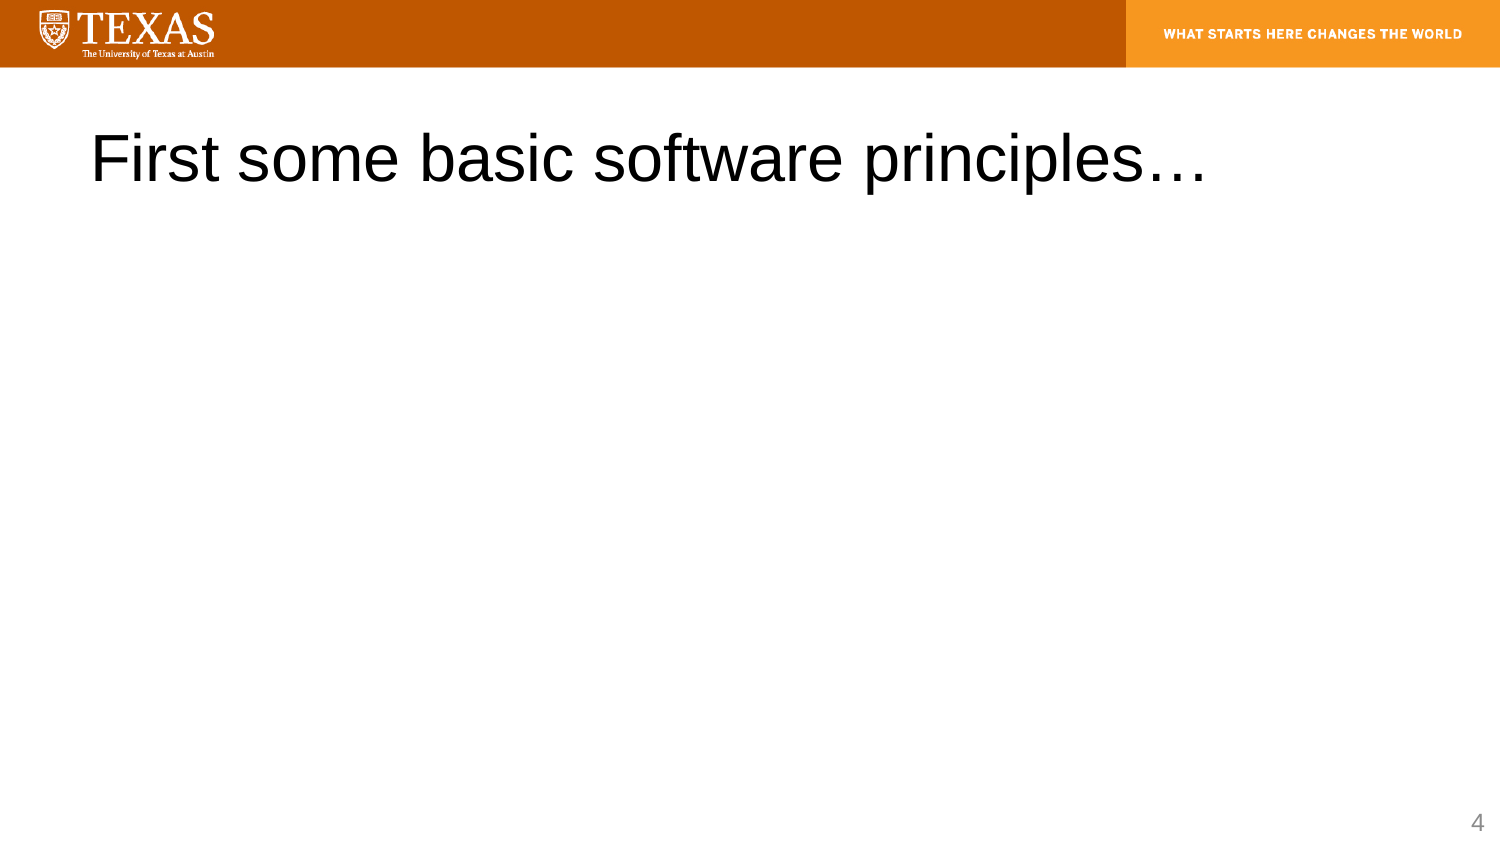

# First some basic software principles…
4